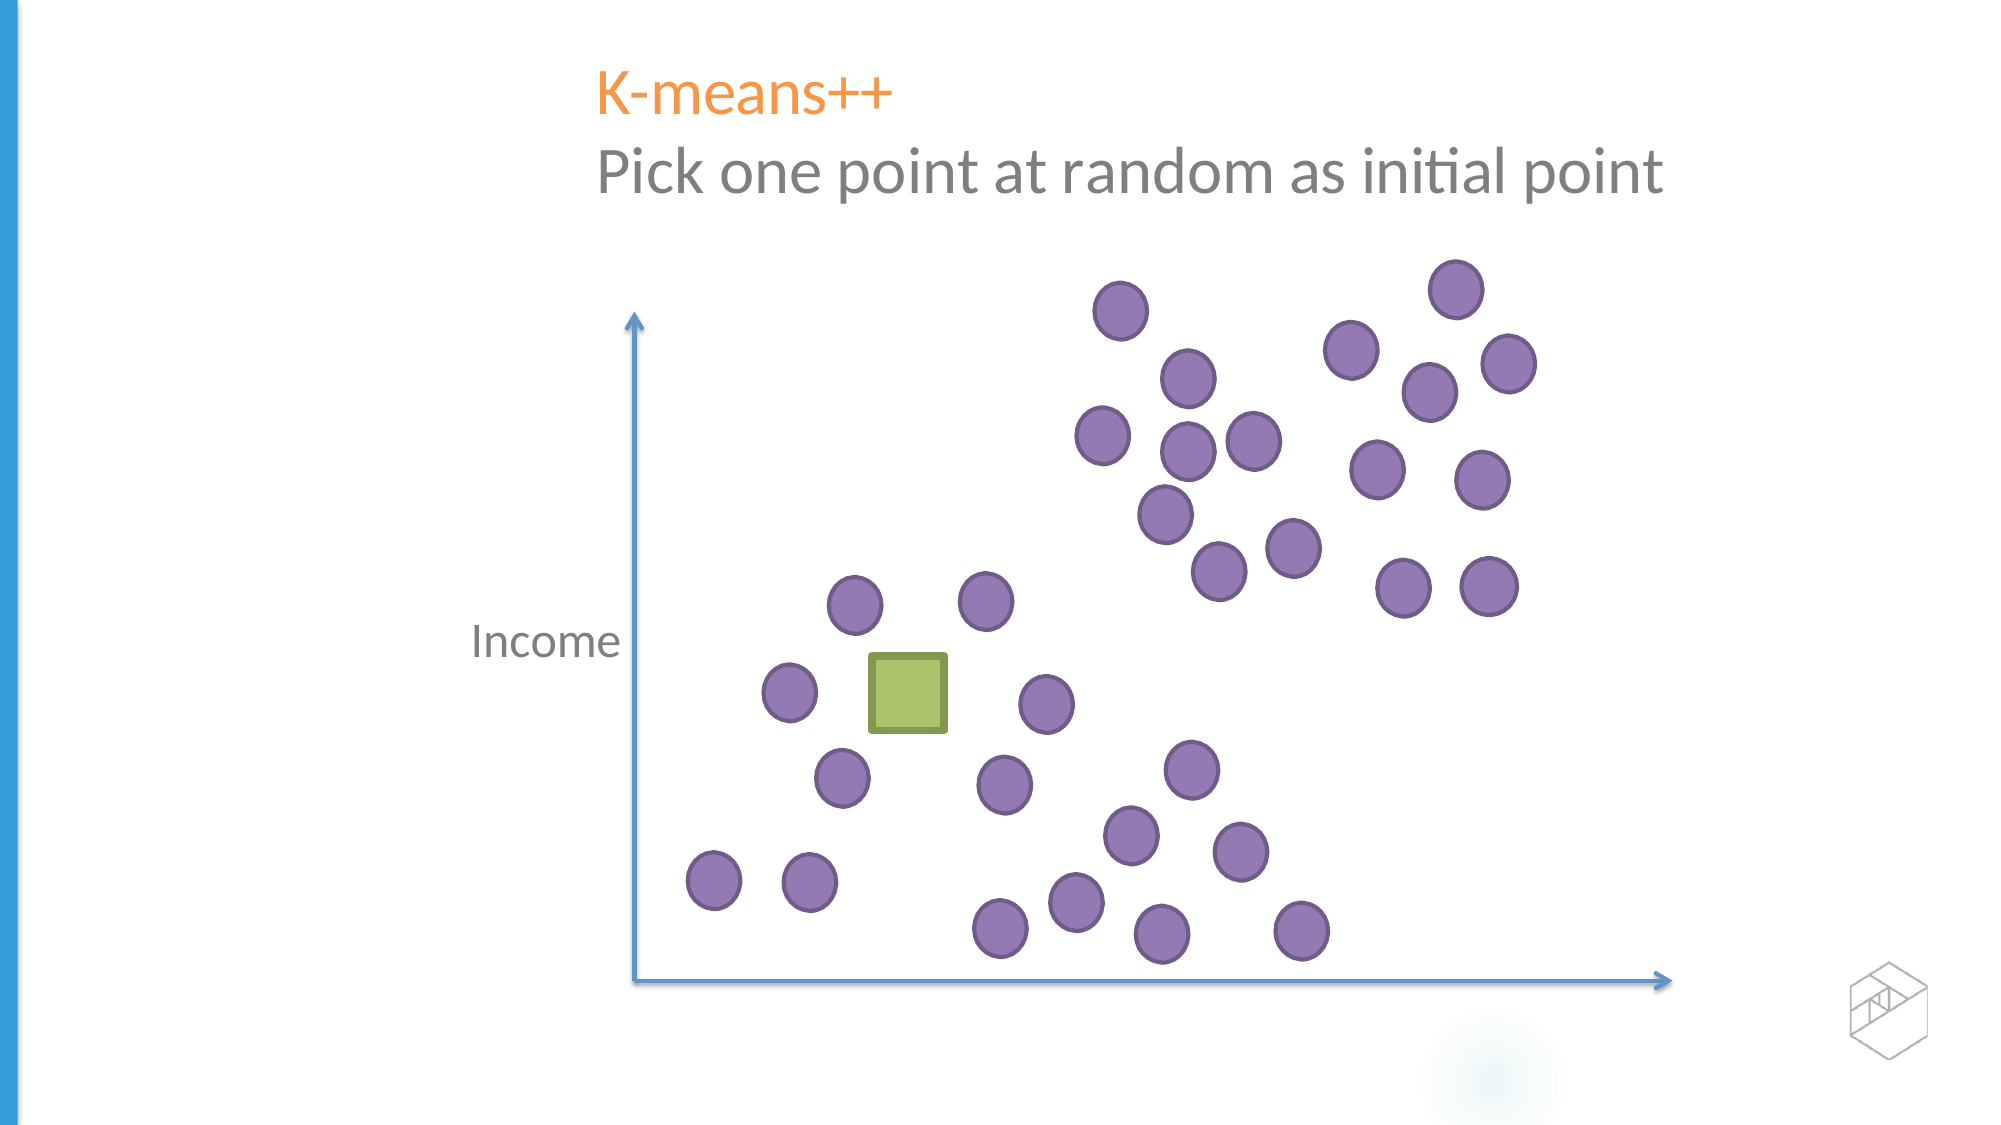

Age
K-means++
Pick one point at random as initial point

Income